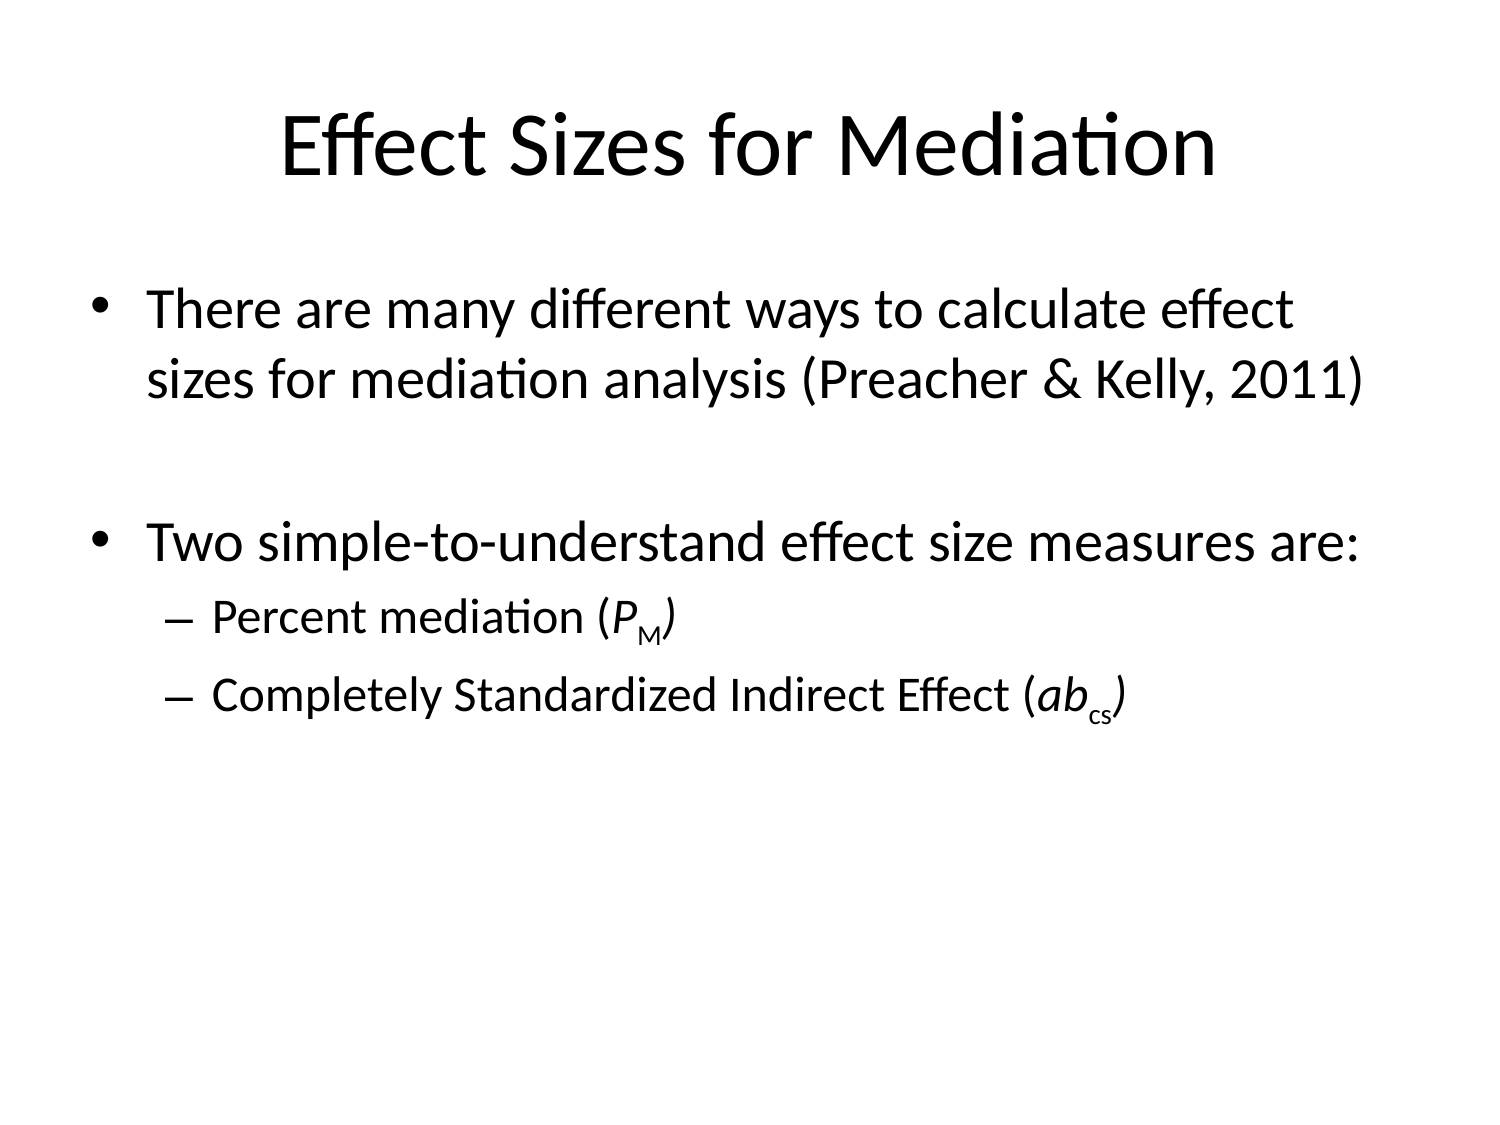

# Effect Sizes for Mediation
There are many different ways to calculate effect sizes for mediation analysis (Preacher & Kelly, 2011)

Two simple-to-understand effect size measures are:
Percent mediation (PM)
Completely Standardized Indirect Effect (abcs)